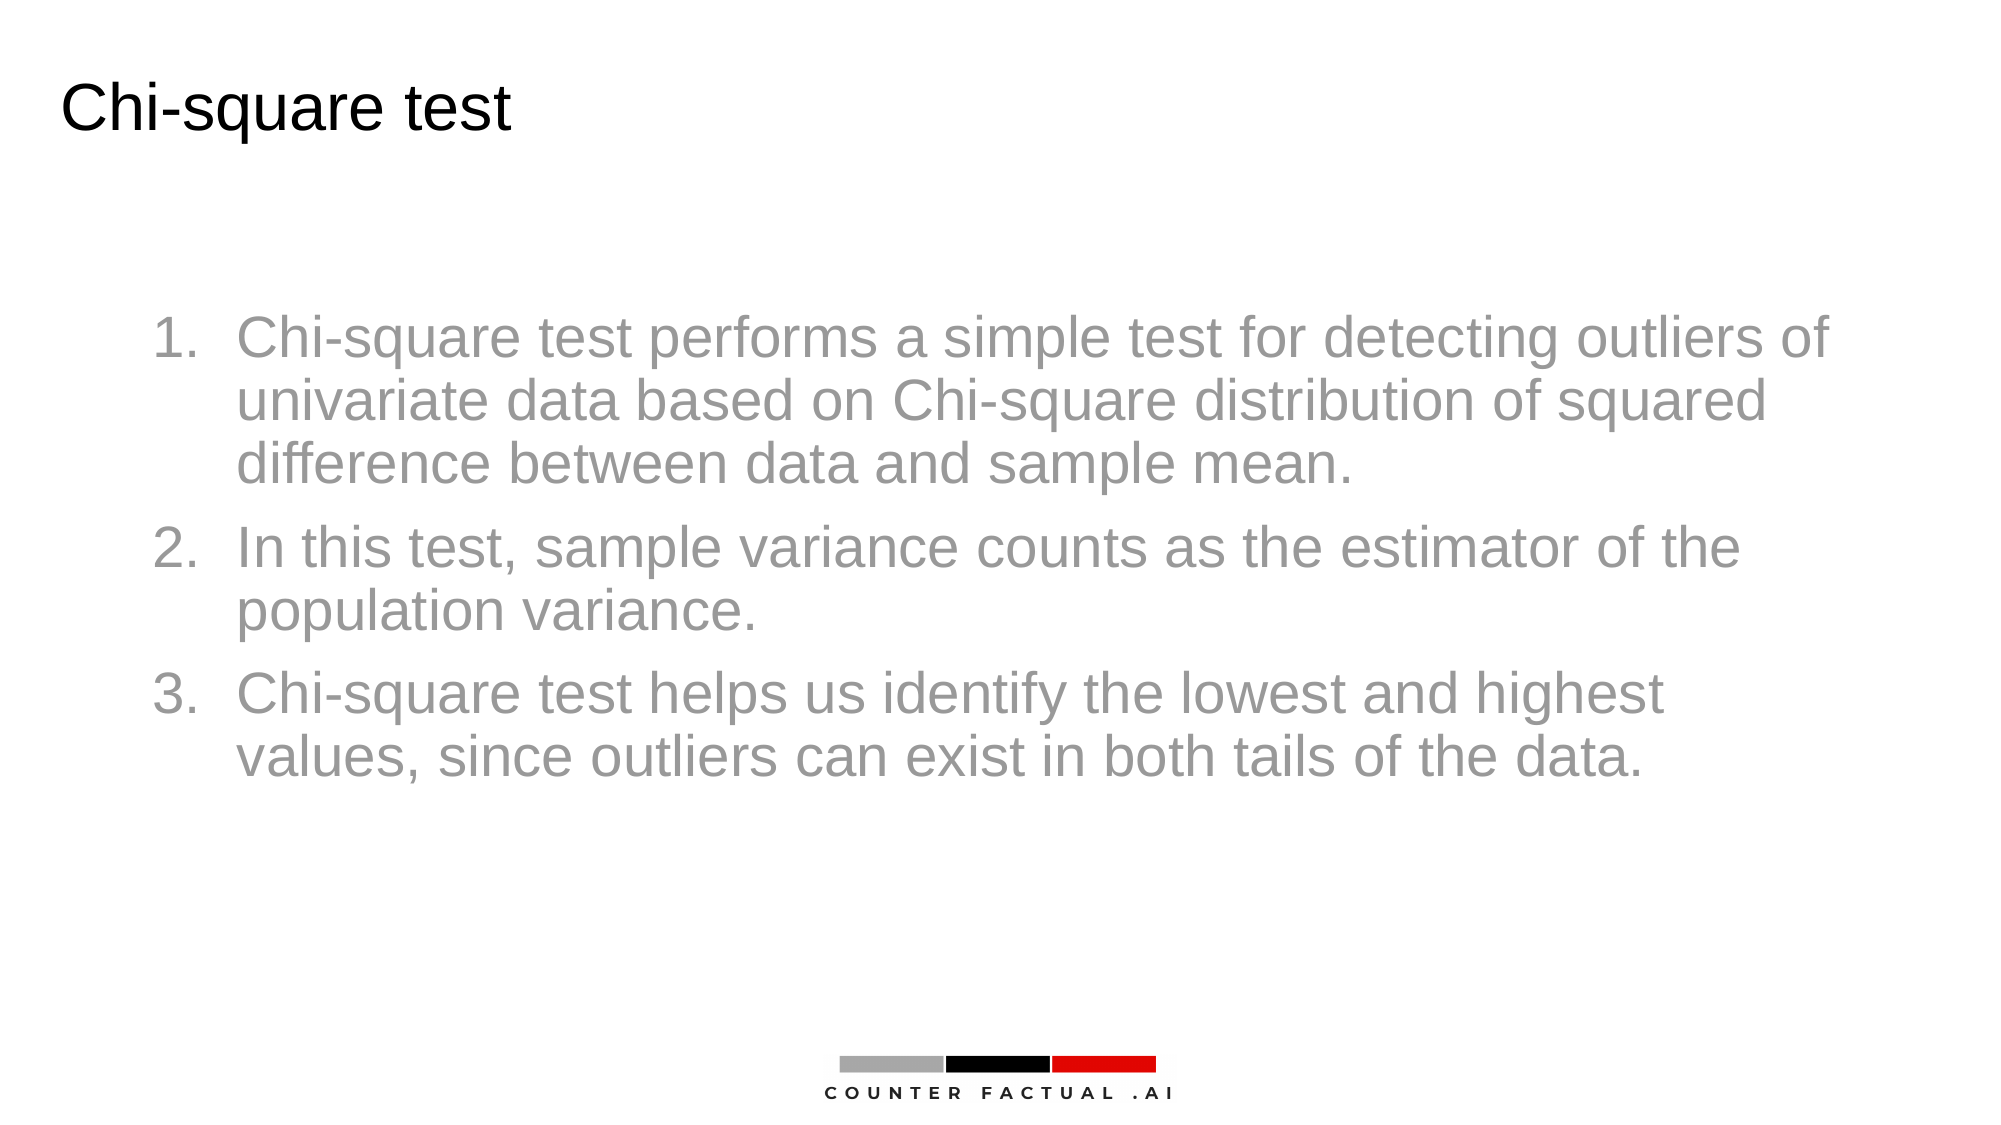

# Chi-square test
Chi-square test performs a simple test for detecting outliers of univariate data based on Chi-square distribution of squared difference between data and sample mean.
In this test, sample variance counts as the estimator of the population variance.
Chi-square test helps us identify the lowest and highest values, since outliers can exist in both tails of the data.